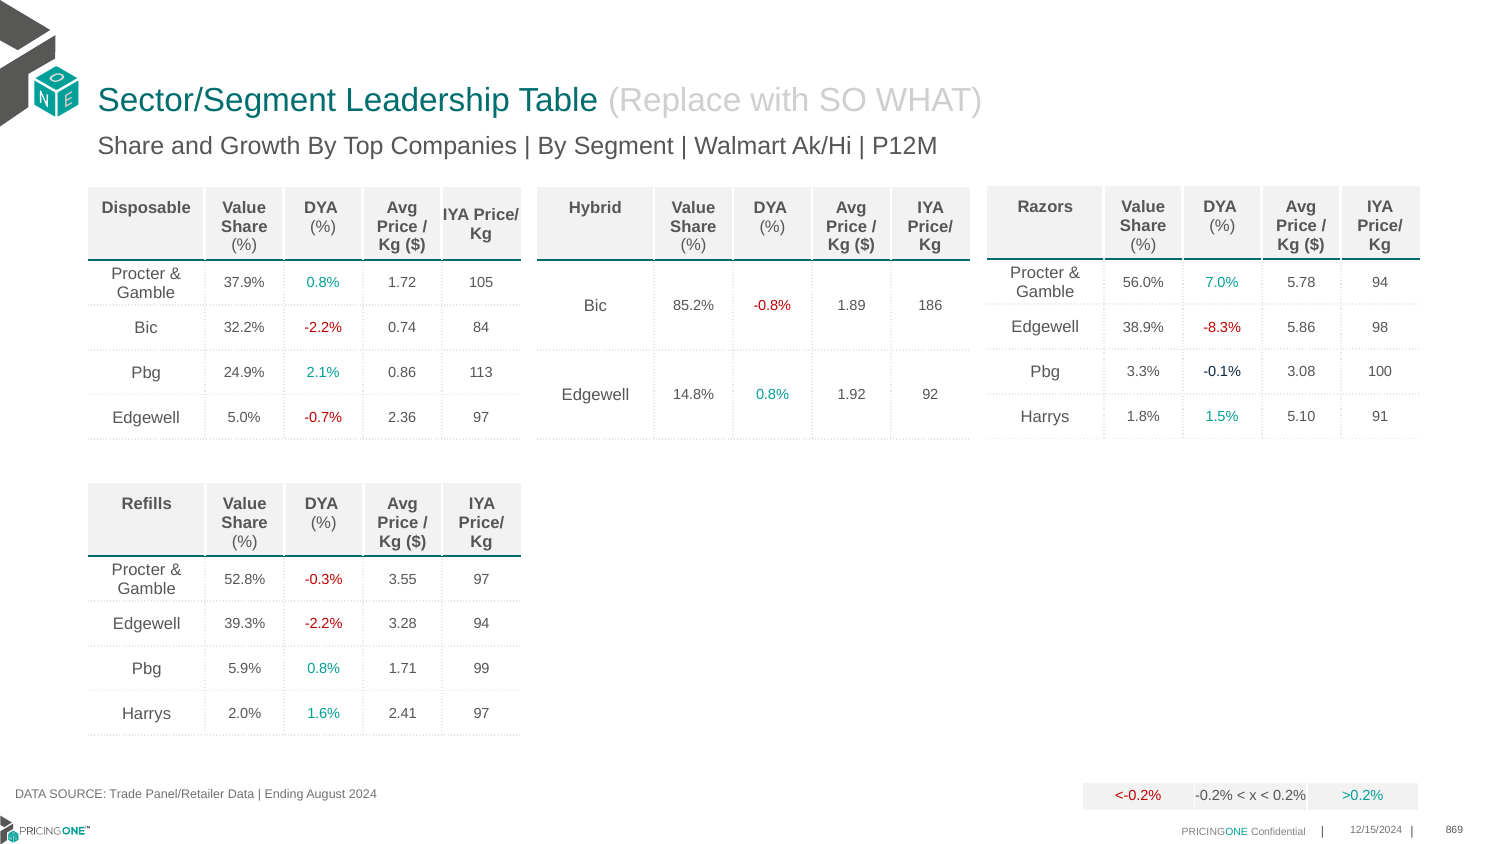

# Sector/Segment Leadership Table (Replace with SO WHAT)
Share and Growth By Top Companies | By Segment | Walmart Ak/Hi | P12M
| Razors | Value Share (%) | DYA (%) | Avg Price /Kg ($) | IYA Price/Kg |
| --- | --- | --- | --- | --- |
| Procter & Gamble | 56.0% | 7.0% | 5.78 | 94 |
| Edgewell | 38.9% | -8.3% | 5.86 | 98 |
| Pbg | 3.3% | -0.1% | 3.08 | 100 |
| Harrys | 1.8% | 1.5% | 5.10 | 91 |
| Disposable | Value Share (%) | DYA (%) | Avg Price /Kg ($) | IYA Price/ Kg |
| --- | --- | --- | --- | --- |
| Procter & Gamble | 37.9% | 0.8% | 1.72 | 105 |
| Bic | 32.2% | -2.2% | 0.74 | 84 |
| Pbg | 24.9% | 2.1% | 0.86 | 113 |
| Edgewell | 5.0% | -0.7% | 2.36 | 97 |
| Hybrid | Value Share (%) | DYA (%) | Avg Price /Kg ($) | IYA Price/Kg |
| --- | --- | --- | --- | --- |
| Bic | 85.2% | -0.8% | 1.89 | 186 |
| Edgewell | 14.8% | 0.8% | 1.92 | 92 |
| Refills | Value Share (%) | DYA (%) | Avg Price /Kg ($) | IYA Price/Kg |
| --- | --- | --- | --- | --- |
| Procter & Gamble | 52.8% | -0.3% | 3.55 | 97 |
| Edgewell | 39.3% | -2.2% | 3.28 | 94 |
| Pbg | 5.9% | 0.8% | 1.71 | 99 |
| Harrys | 2.0% | 1.6% | 2.41 | 97 |
DATA SOURCE: Trade Panel/Retailer Data | Ending August 2024
| <-0.2% | -0.2% < x < 0.2% | >0.2% |
| --- | --- | --- |

12/15/2024
869